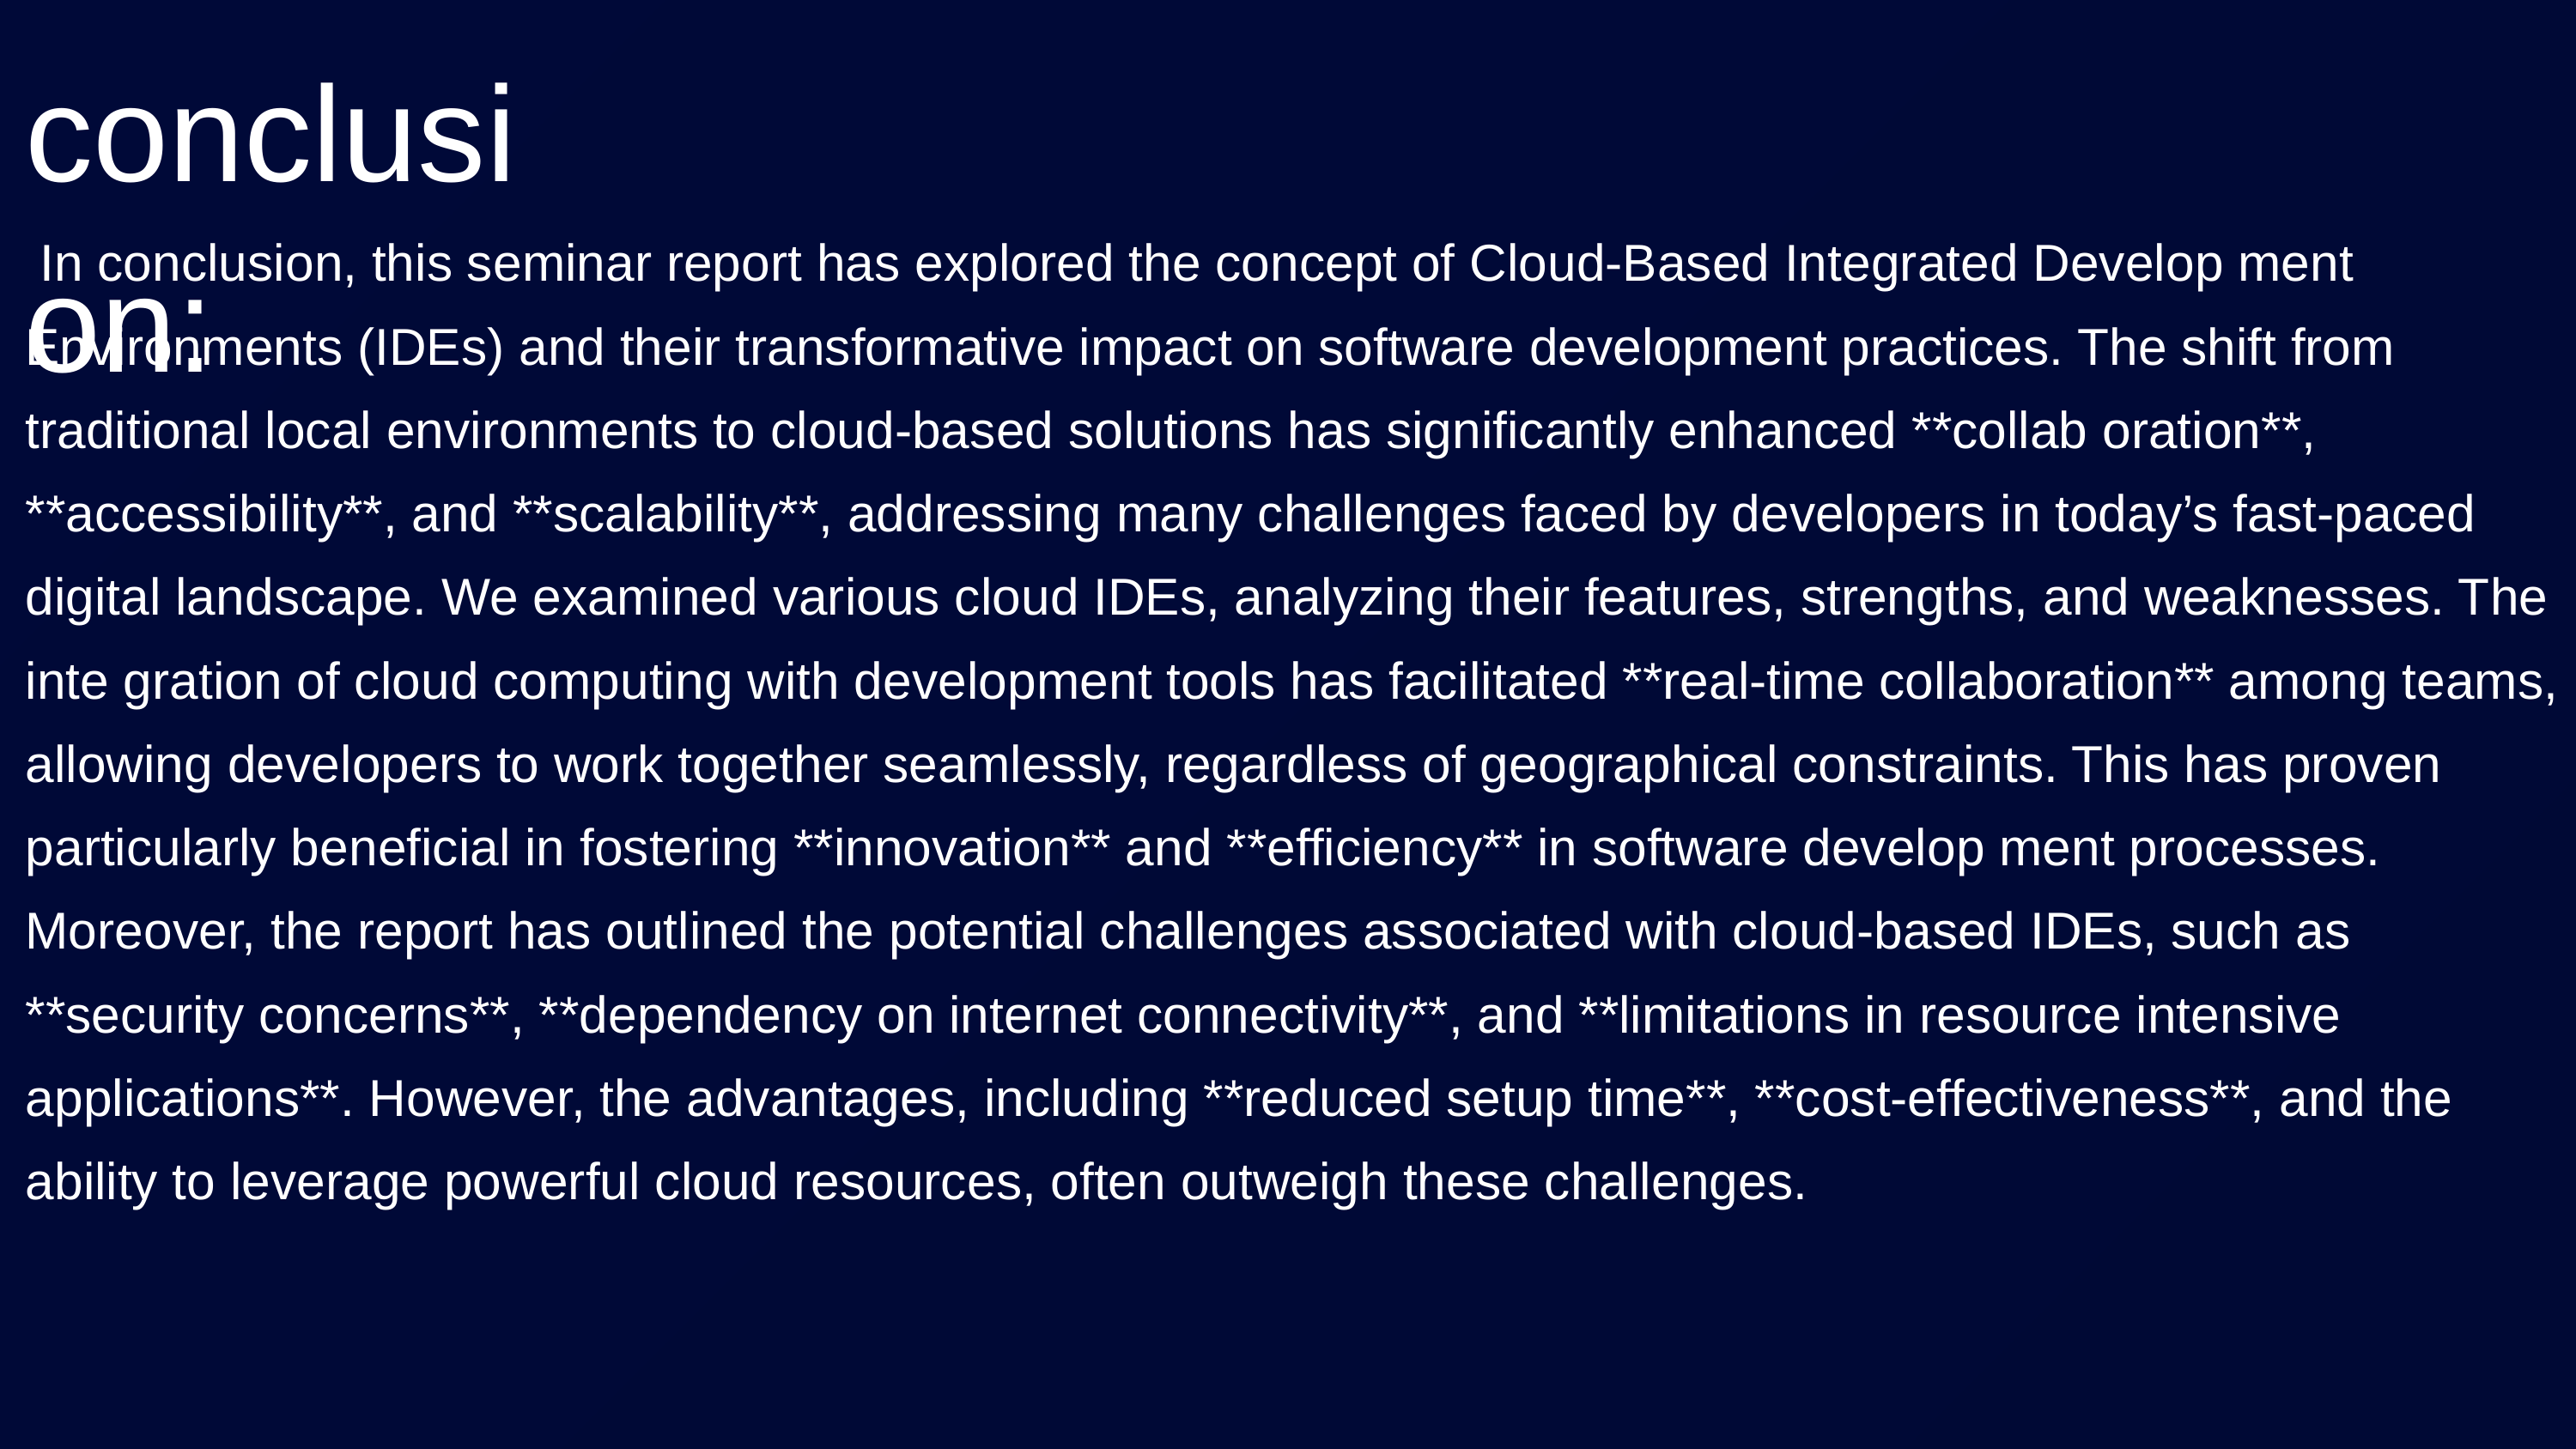

conclusion:
 In conclusion, this seminar report has explored the concept of Cloud-Based Integrated Develop ment Environments (IDEs) and their transformative impact on software development practices. The shift from traditional local environments to cloud-based solutions has significantly enhanced **collab oration**, **accessibility**, and **scalability**, addressing many challenges faced by developers in today’s fast-paced digital landscape. We examined various cloud IDEs, analyzing their features, strengths, and weaknesses. The inte gration of cloud computing with development tools has facilitated **real-time collaboration** among teams, allowing developers to work together seamlessly, regardless of geographical constraints. This has proven particularly beneficial in fostering **innovation** and **efficiency** in software develop ment processes. Moreover, the report has outlined the potential challenges associated with cloud-based IDEs, such as **security concerns**, **dependency on internet connectivity**, and **limitations in resource intensive applications**. However, the advantages, including **reduced setup time**, **cost-effectiveness**, and the ability to leverage powerful cloud resources, often outweigh these challenges.